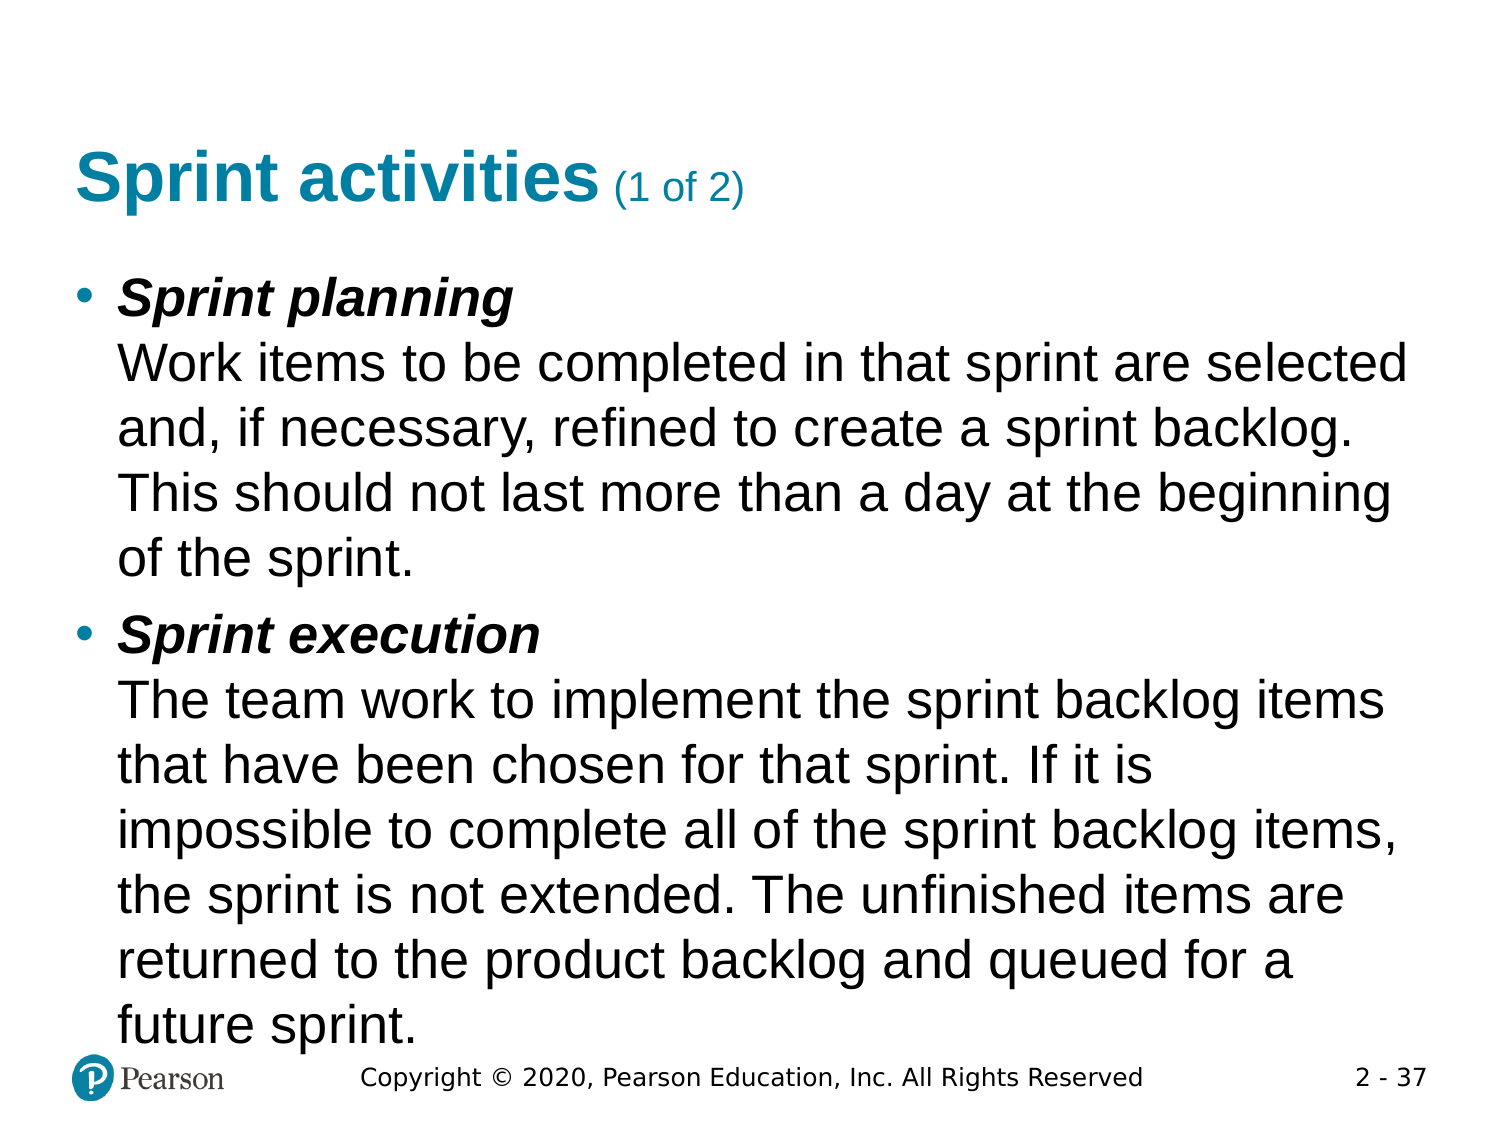

# Sprint activities (1 of 2)
Sprint planning
Work items to be completed in that sprint are selected and, if necessary, refined to create a sprint backlog. This should not last more than a day at the beginning of the sprint.
Sprint execution
The team work to implement the sprint backlog items that have been chosen for that sprint. If it is impossible to complete all of the sprint backlog items, the sprint is not extended. The unfinished items are returned to the product backlog and queued for a future sprint.